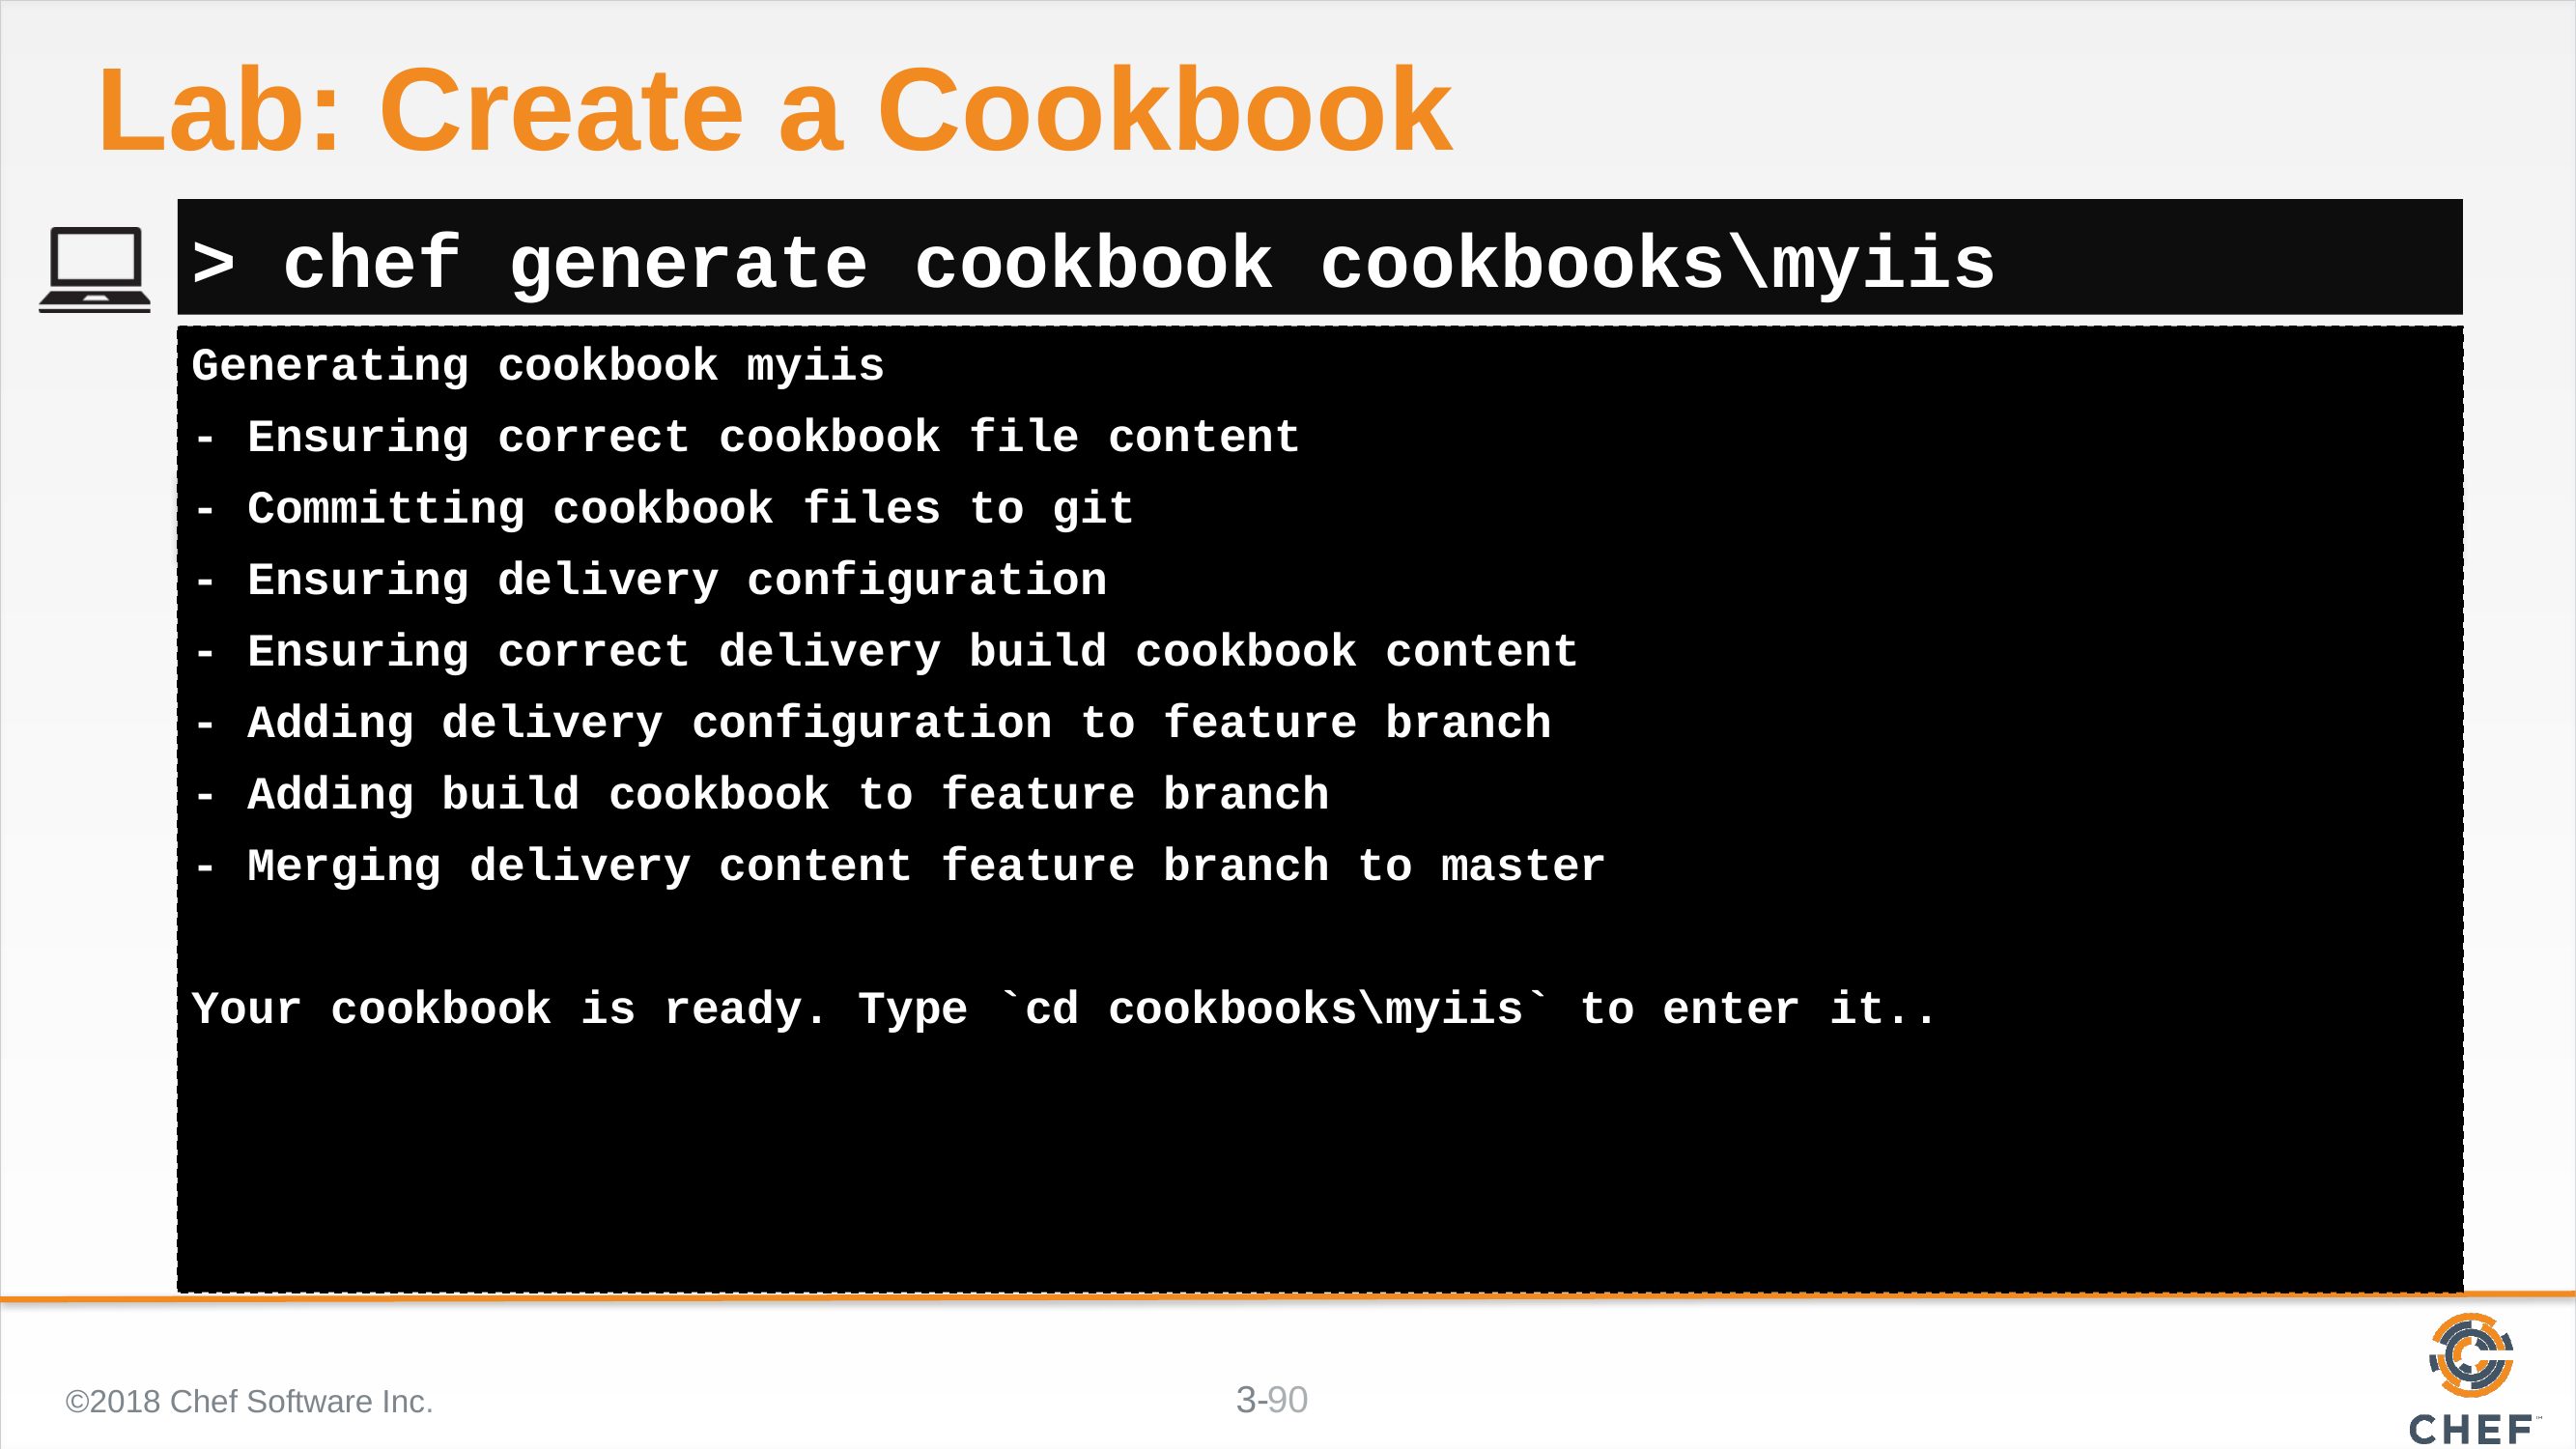

# Lab: Create a Cookbook
> chef generate cookbook cookbooks\myiis
Generating cookbook myiis
- Ensuring correct cookbook file content
- Committing cookbook files to git
- Ensuring delivery configuration
- Ensuring correct delivery build cookbook content
- Adding delivery configuration to feature branch
- Adding build cookbook to feature branch
- Merging delivery content feature branch to master

Your cookbook is ready. Type `cd cookbooks\myiis` to enter it..
©2018 Chef Software Inc.
90